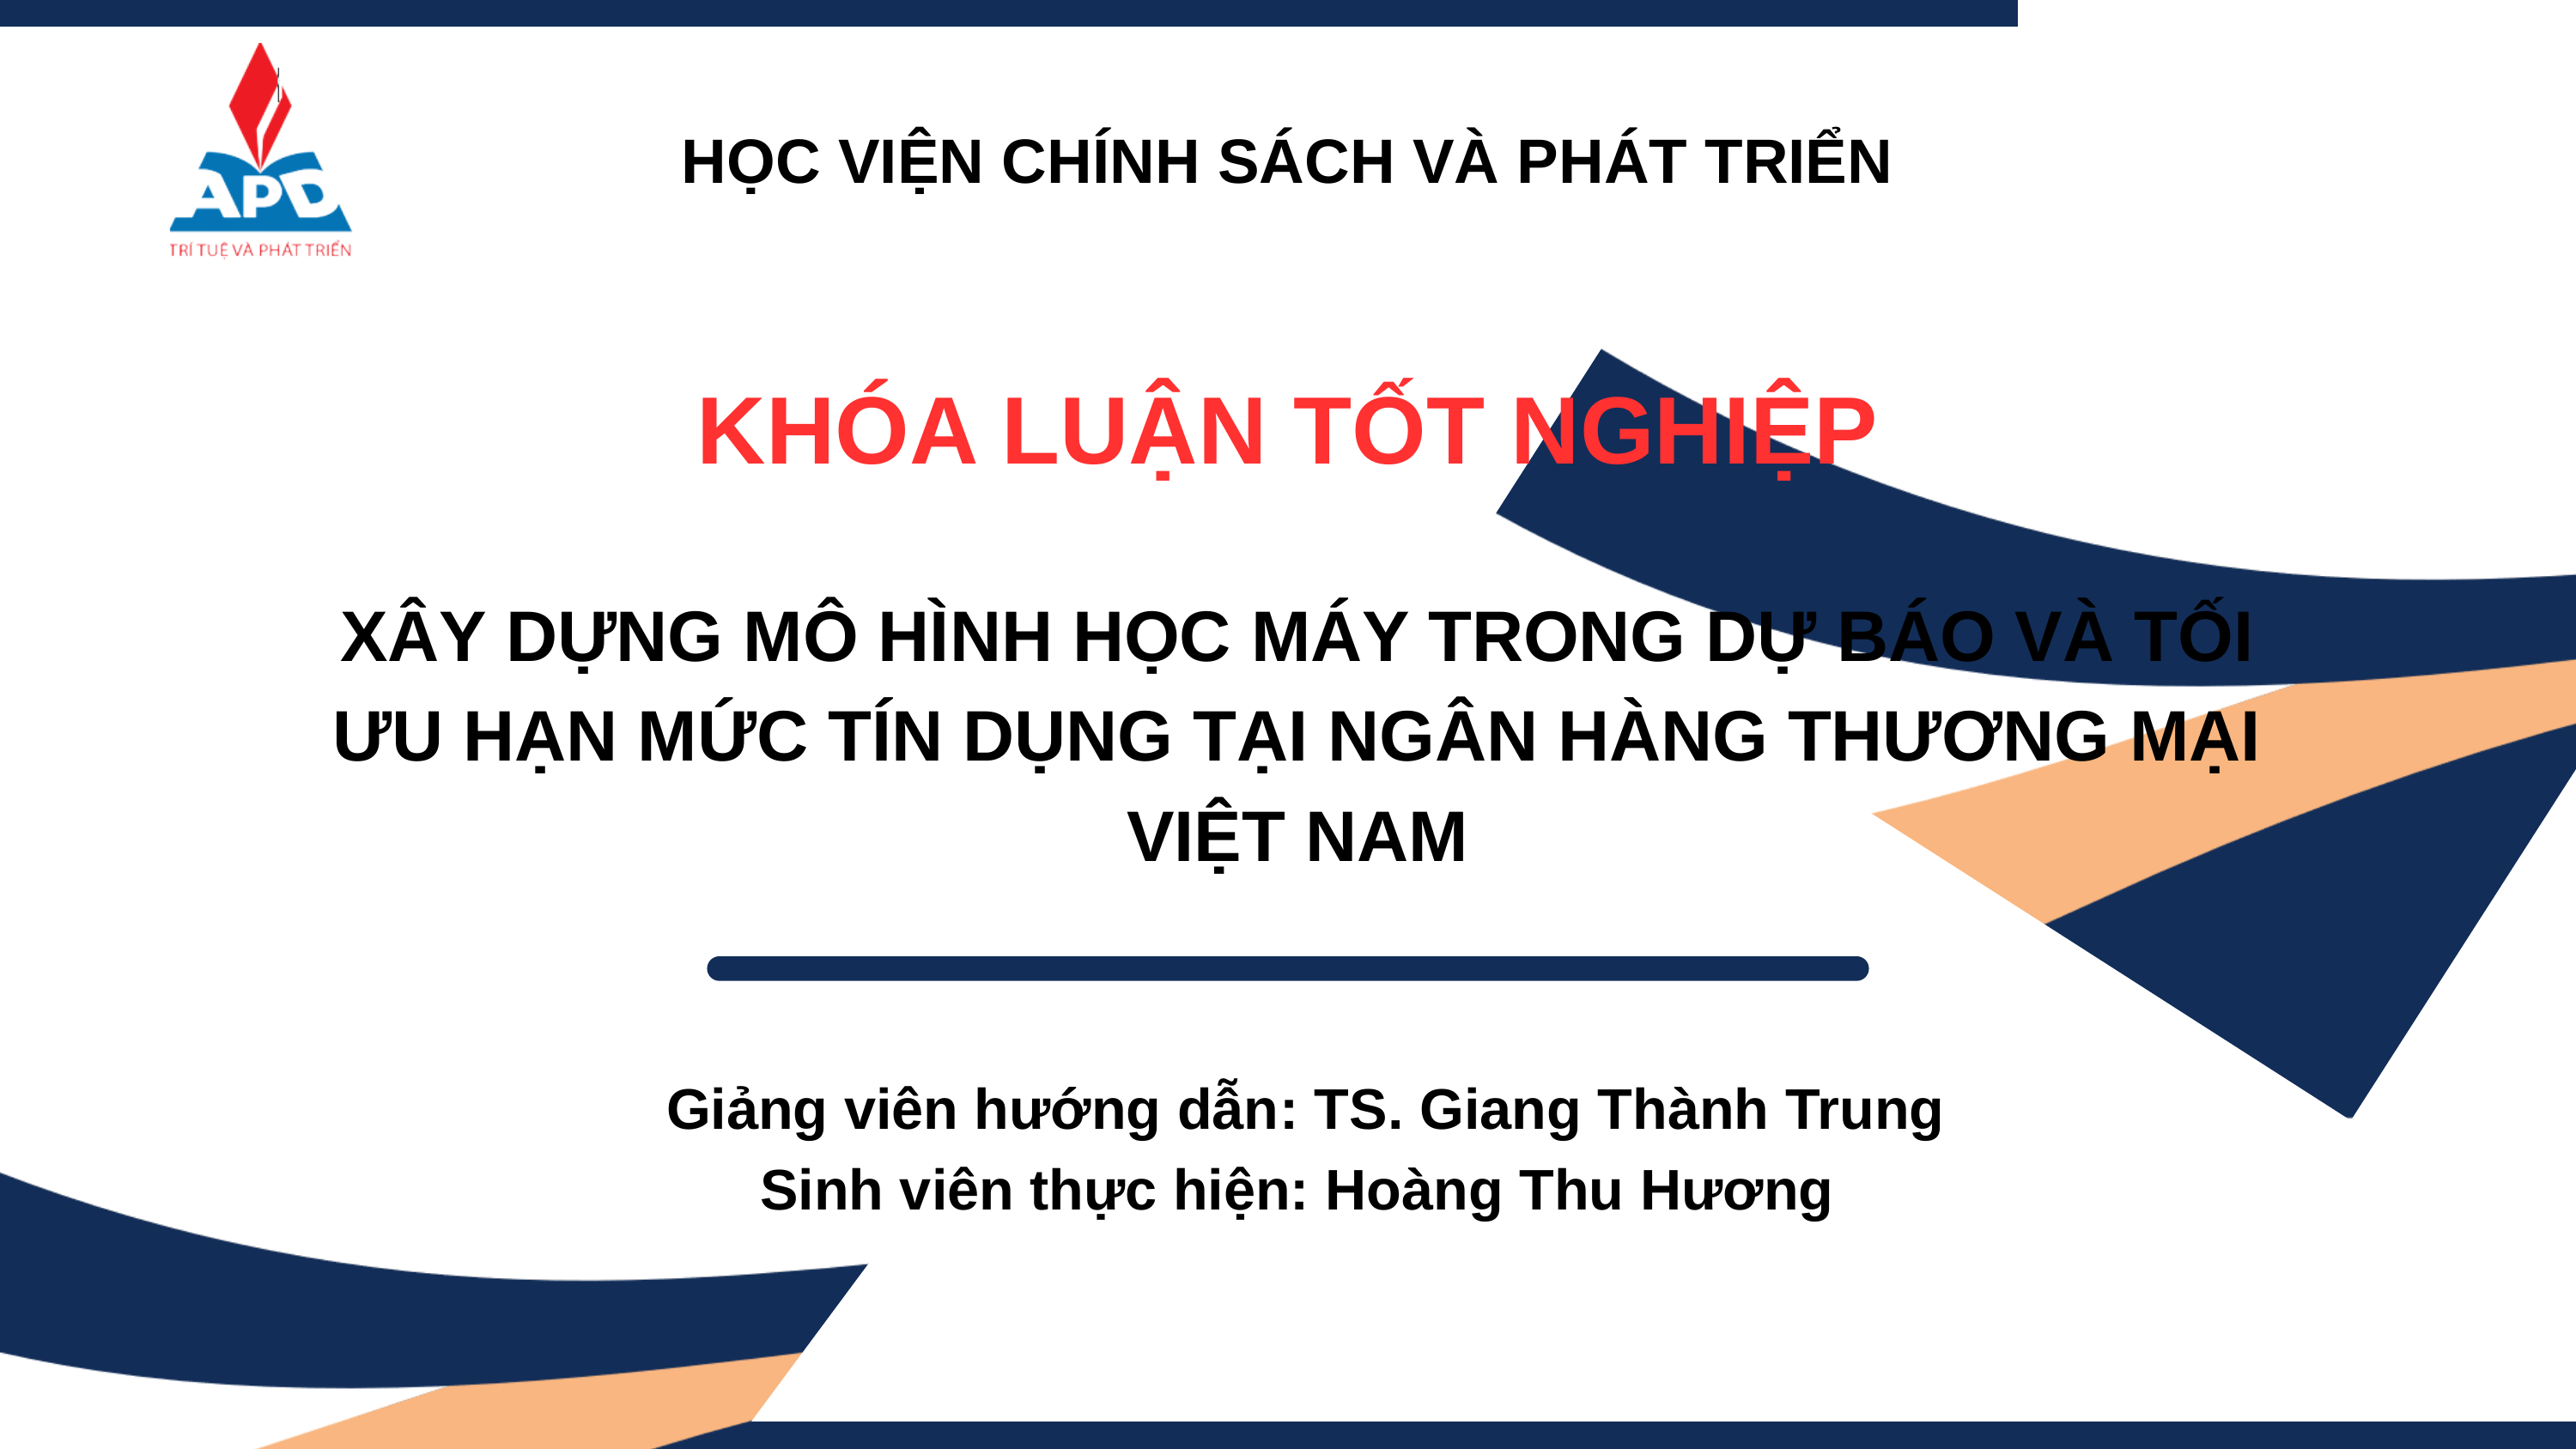

HỌC VIỆN CHÍNH SÁCH VÀ PHÁT TRIỂN
KHÓA LUẬN TỐT NGHIỆP

XÂY DỰNG MÔ HÌNH HỌC MÁY TRONG DỰ BÁO VÀ TỐI ƯU HẠN MỨC TÍN DỤNG TẠI NGÂN HÀNG THƯƠNG MẠI VIỆT NAM

 Giảng viên hướng dẫn: TS. Giang Thành Trung
Sinh viên thực hiện: Hoàng Thu Hương